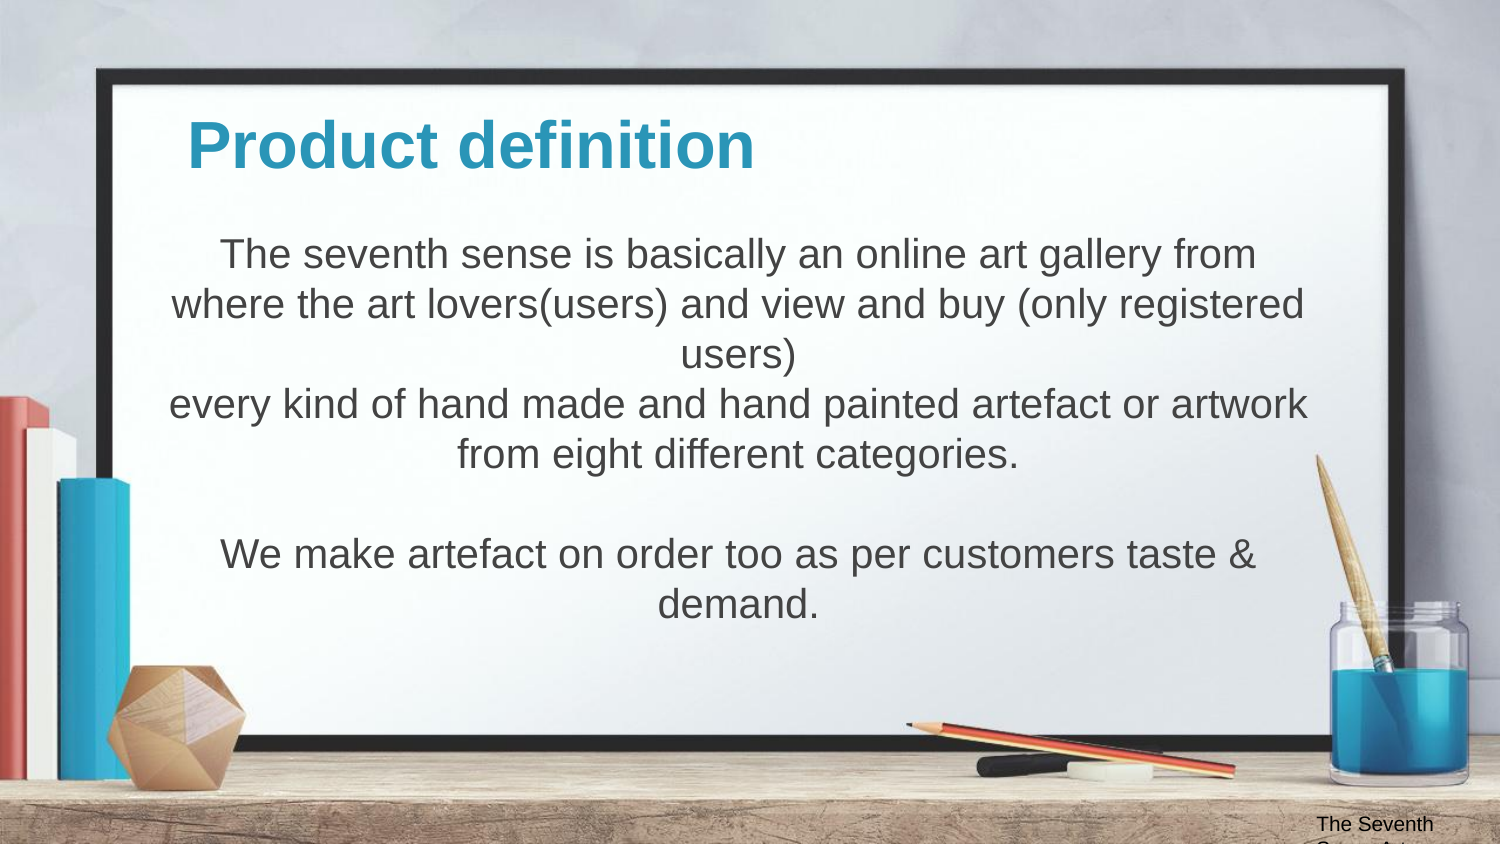

# Product definition
The seventh sense is basically an online art gallery from where the art lovers(users) and view and buy (only registered users)
every kind of hand made and hand painted artefact or artwork from eight different categories.

We make artefact on order too as per customers taste & demand.

The Seventh Sense Art